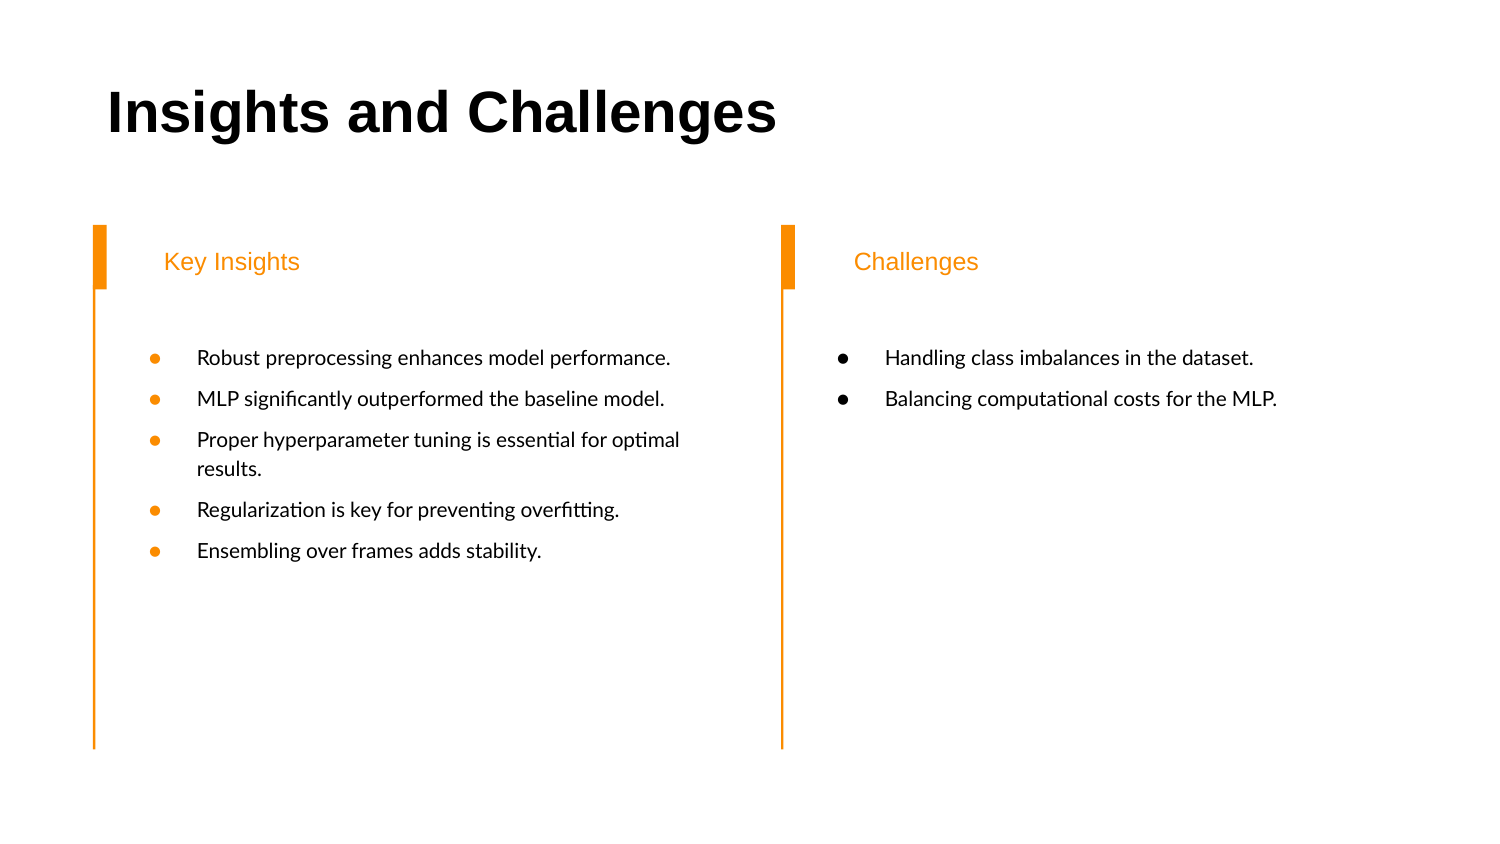

# Insights and Challenges
Key Insights
Challenges
Robust preprocessing enhances model performance.
MLP significantly outperformed the baseline model.
Proper hyperparameter tuning is essential for optimal results.
Regularization is key for preventing overfitting.
Ensembling over frames adds stability.

Handling class imbalances in the dataset.
Balancing computational costs for the MLP.